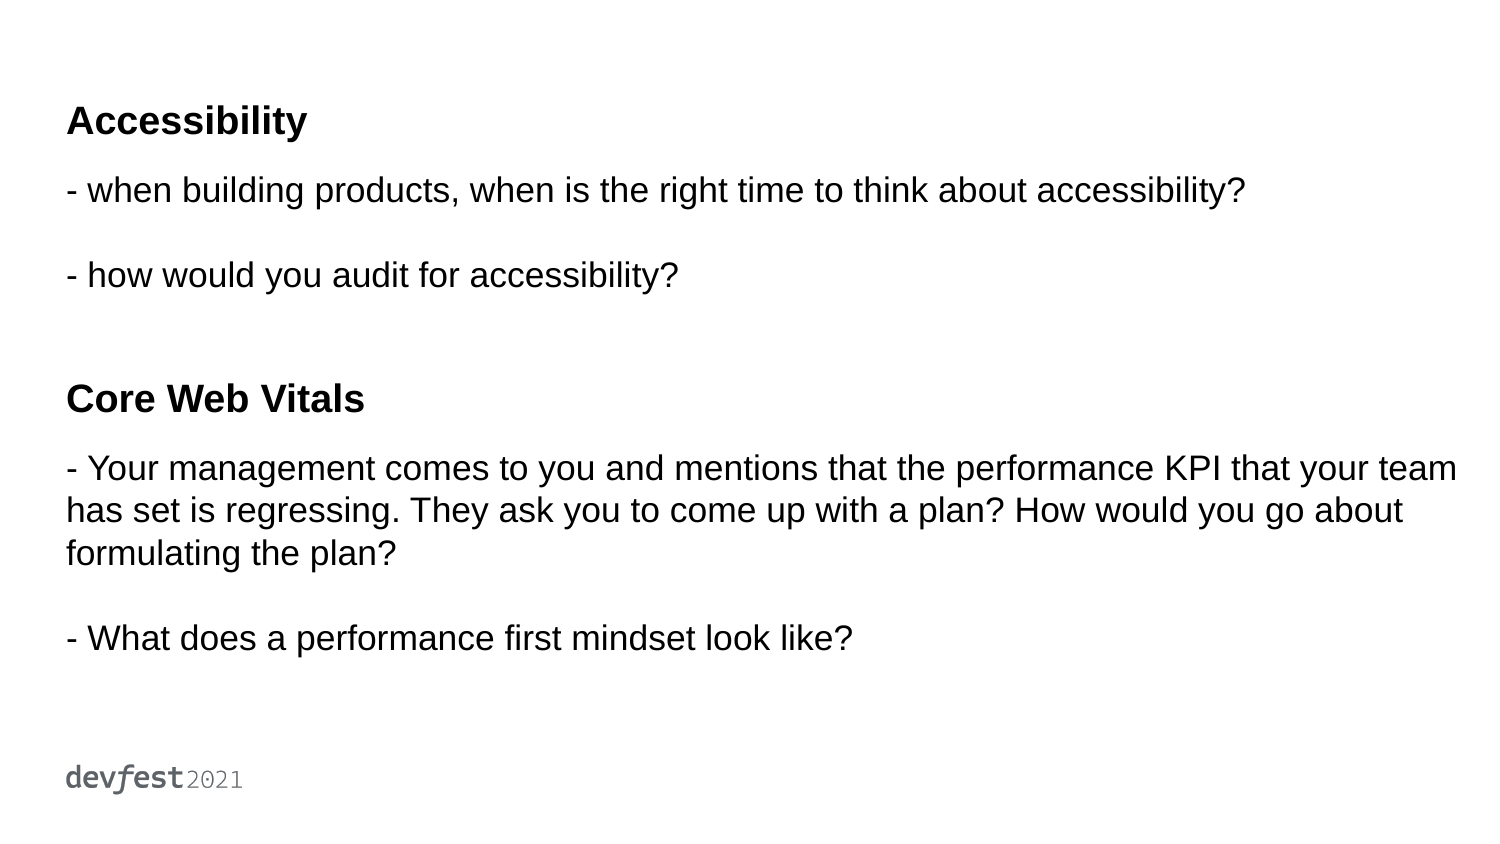

Accessibility
- when building products, when is the right time to think about accessibility?

- how would you audit for accessibility?

Core Web Vitals
- Your management comes to you and mentions that the performance KPI that your team has set is regressing. They ask you to come up with a plan? How would you go about formulating the plan?

- What does a performance first mindset look like?